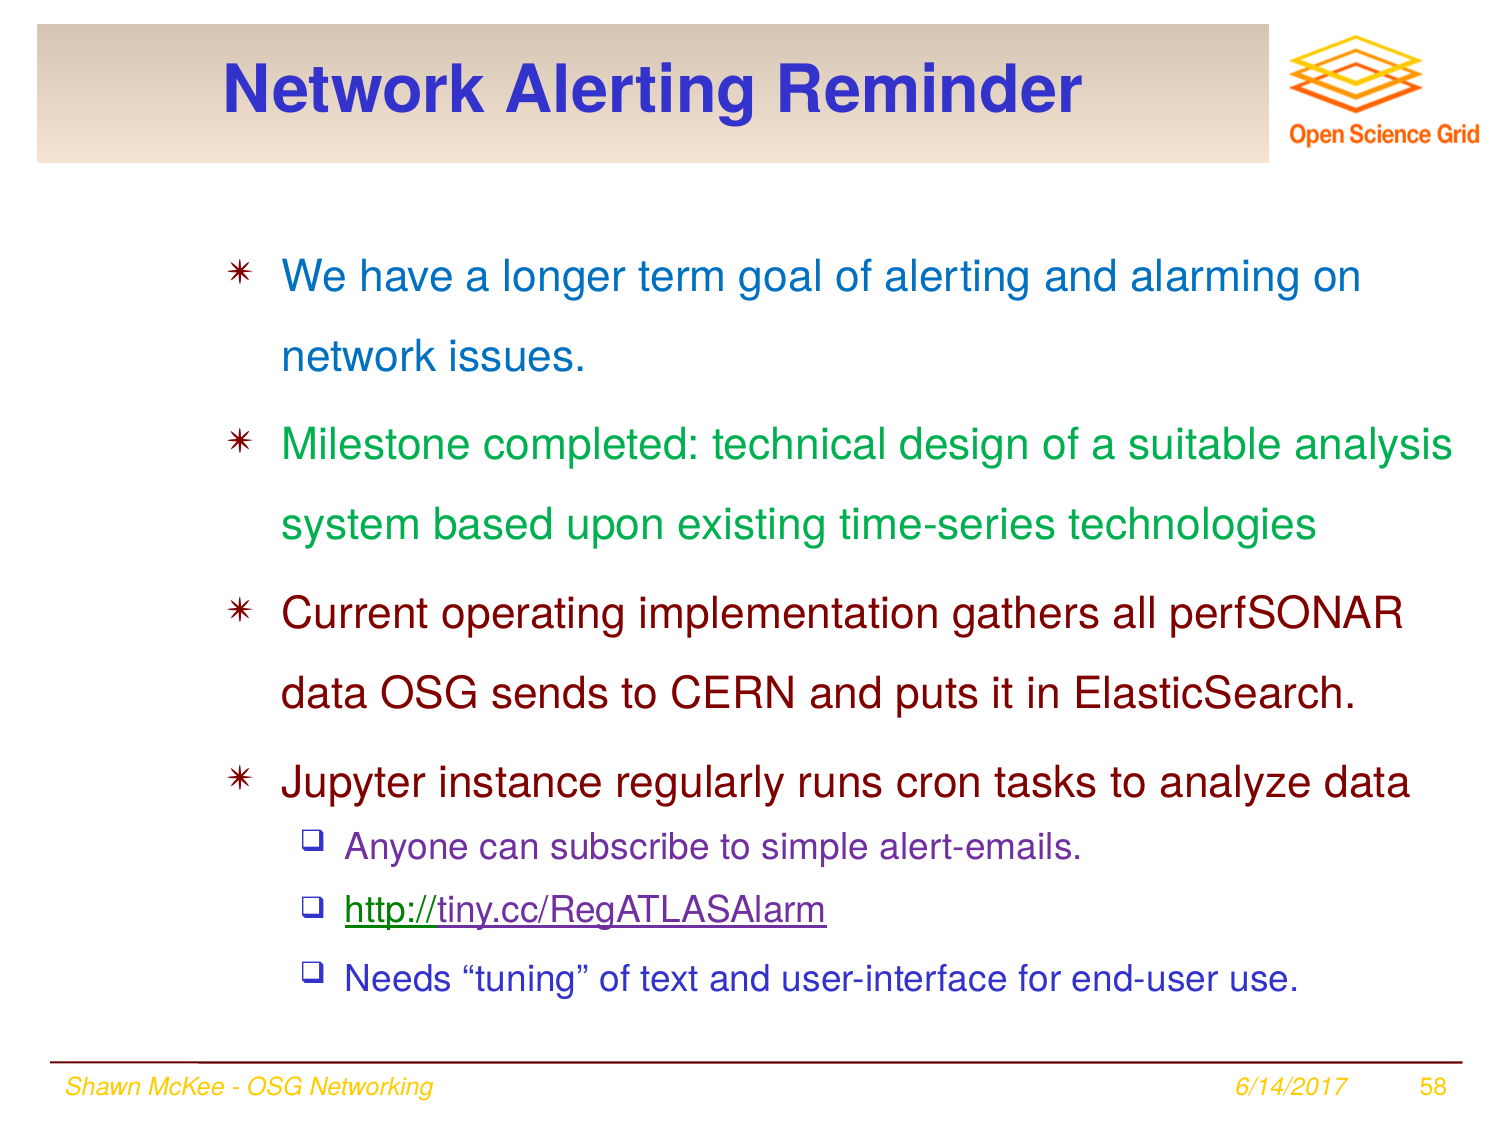

# Network Alerting Reminder
We have a longer term goal of alerting and alarming on network issues.
Milestone completed: technical design of a suitable analysis system based upon existing time-series technologies
Current operating implementation gathers all perfSONAR data OSG sends to CERN and puts it in ElasticSearch.
Jupyter instance regularly runs cron tasks to analyze data
Anyone can subscribe to simple alert-emails.
http://tiny.cc/RegATLASAlarm
Needs “tuning” of text and user-interface for end-user use.
Shawn McKee - OSG Networking
6/14/2017
58